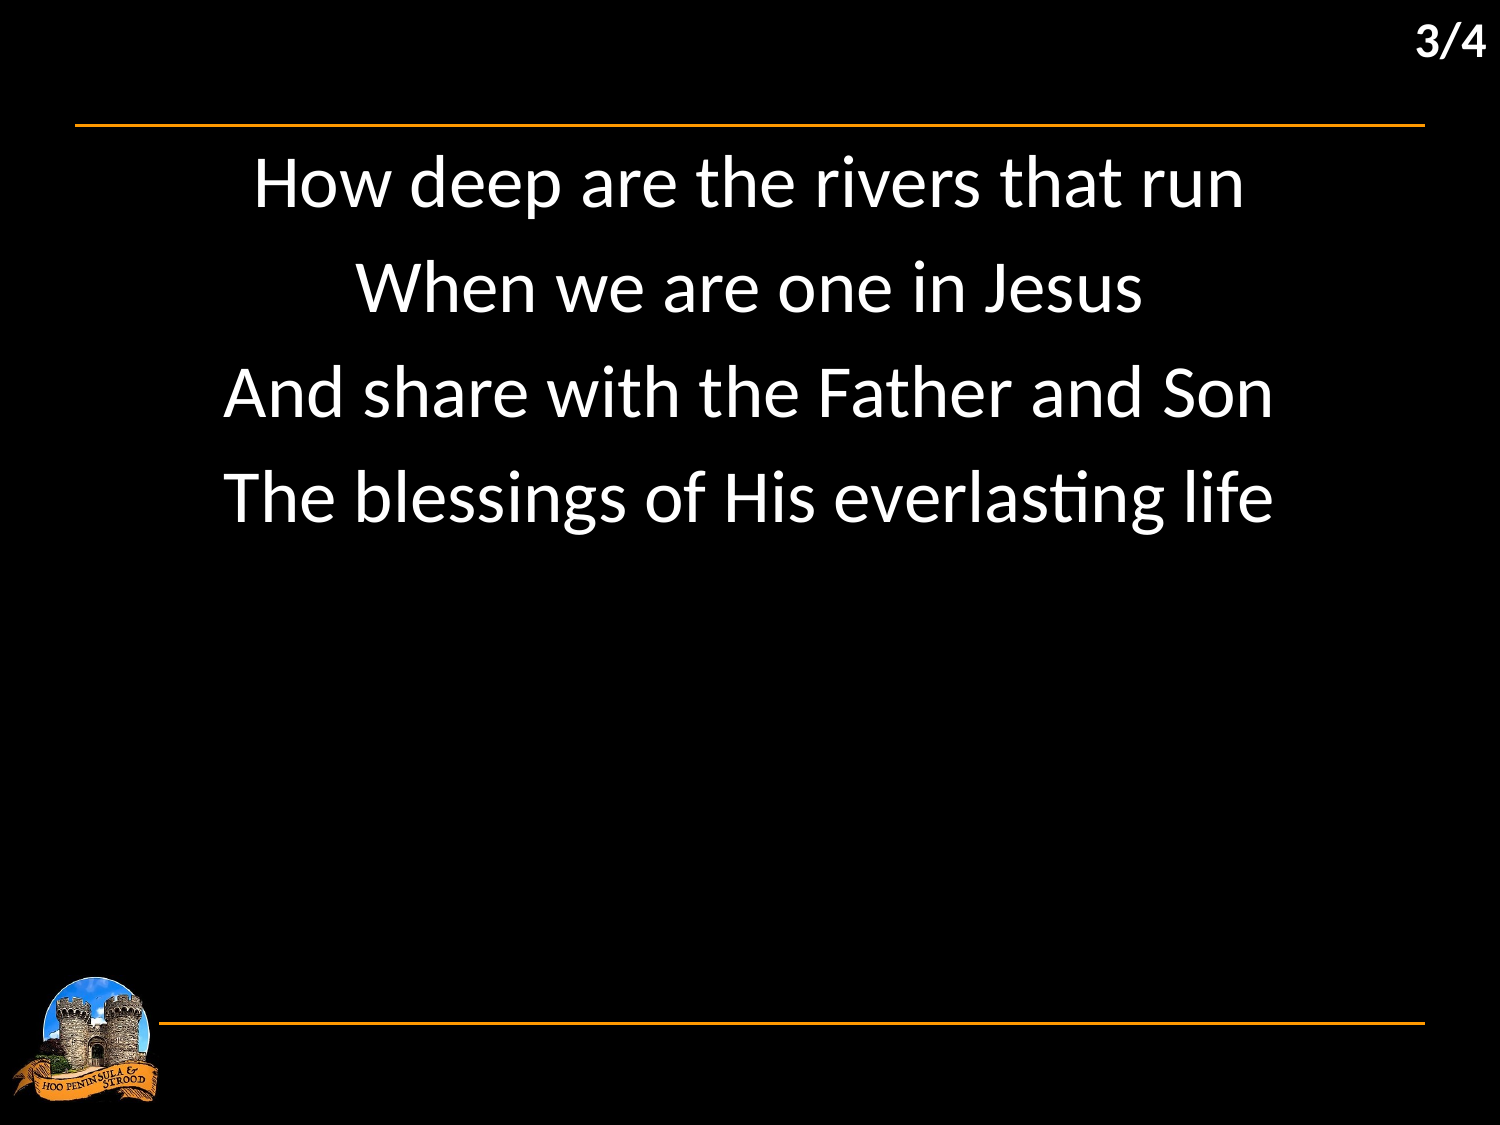

3/4
How deep are the rivers that run
When we are one in Jesus
And share with the Father and Son
The blessings of His everlasting life